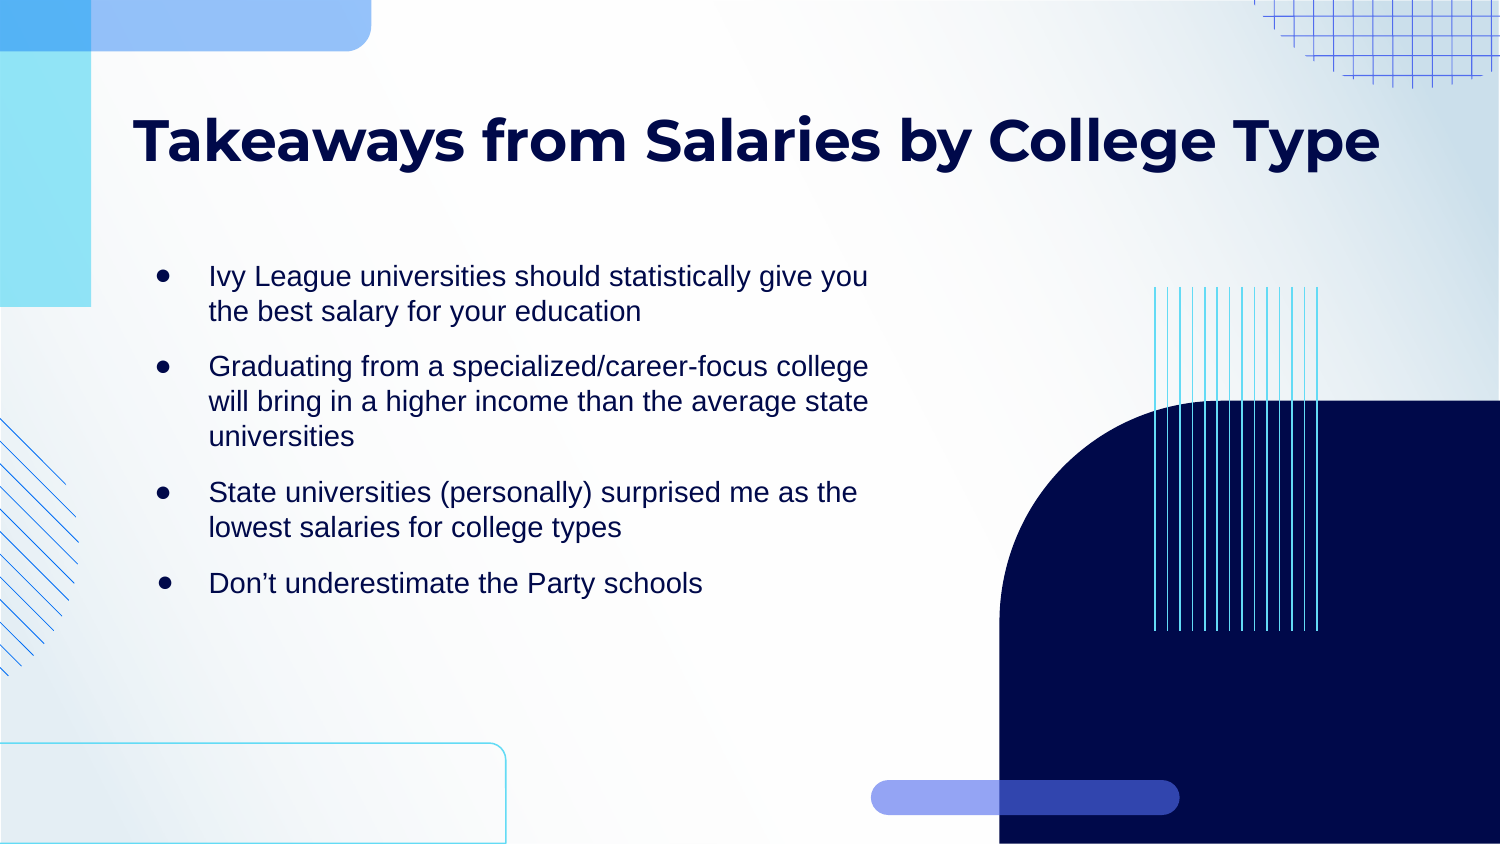

# Takeaways from Salaries by College Type
Ivy League universities should statistically give you the best salary for your education
Graduating from a specialized/career-focus college will bring in a higher income than the average state universities
State universities (personally) surprised me as the lowest salaries for college types
Don’t underestimate the Party schools